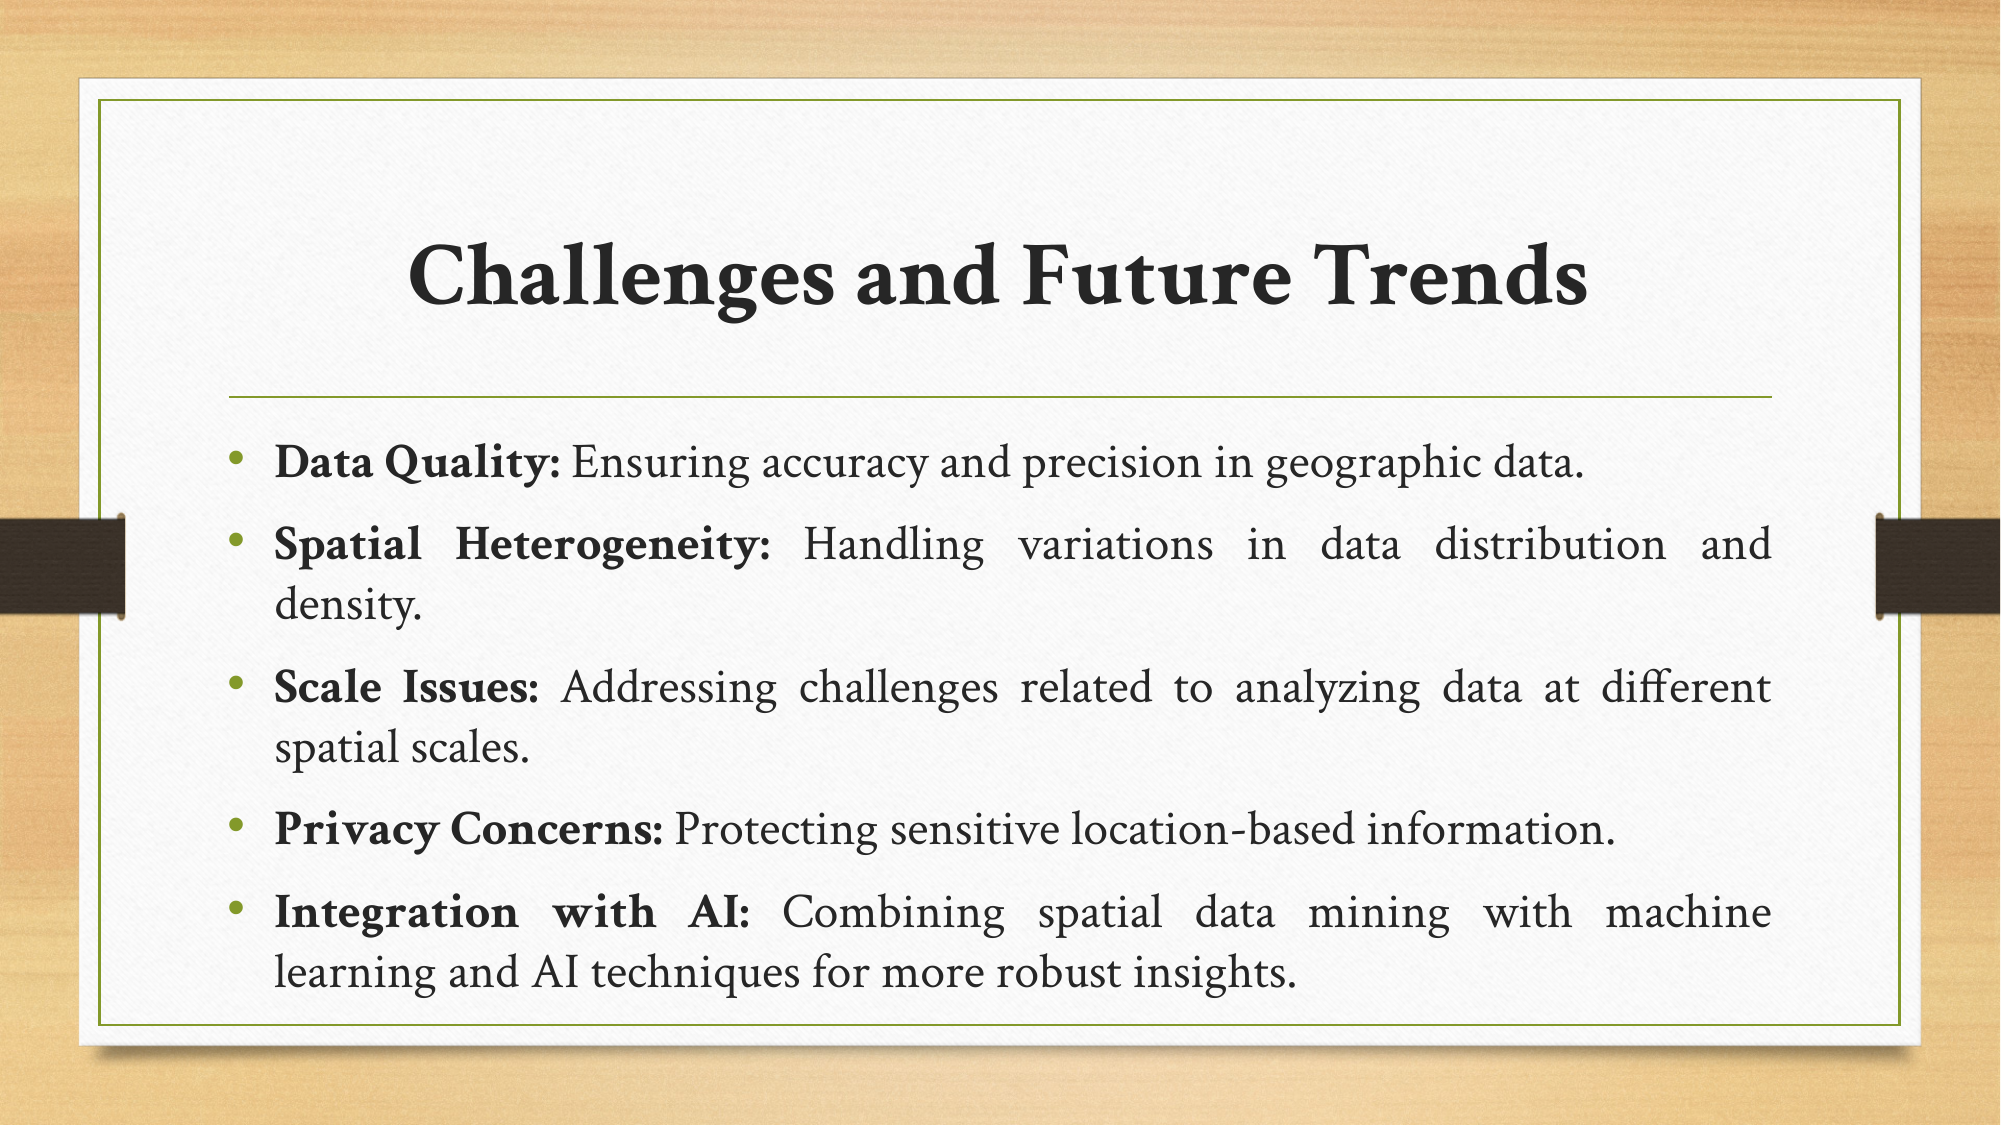

# Challenges and Future Trends
Data Quality: Ensuring accuracy and precision in geographic data.
Spatial Heterogeneity: Handling variations in data distribution and density.
Scale Issues: Addressing challenges related to analyzing data at different spatial scales.
Privacy Concerns: Protecting sensitive location-based information.
Integration with AI: Combining spatial data mining with machine learning and AI techniques for more robust insights.